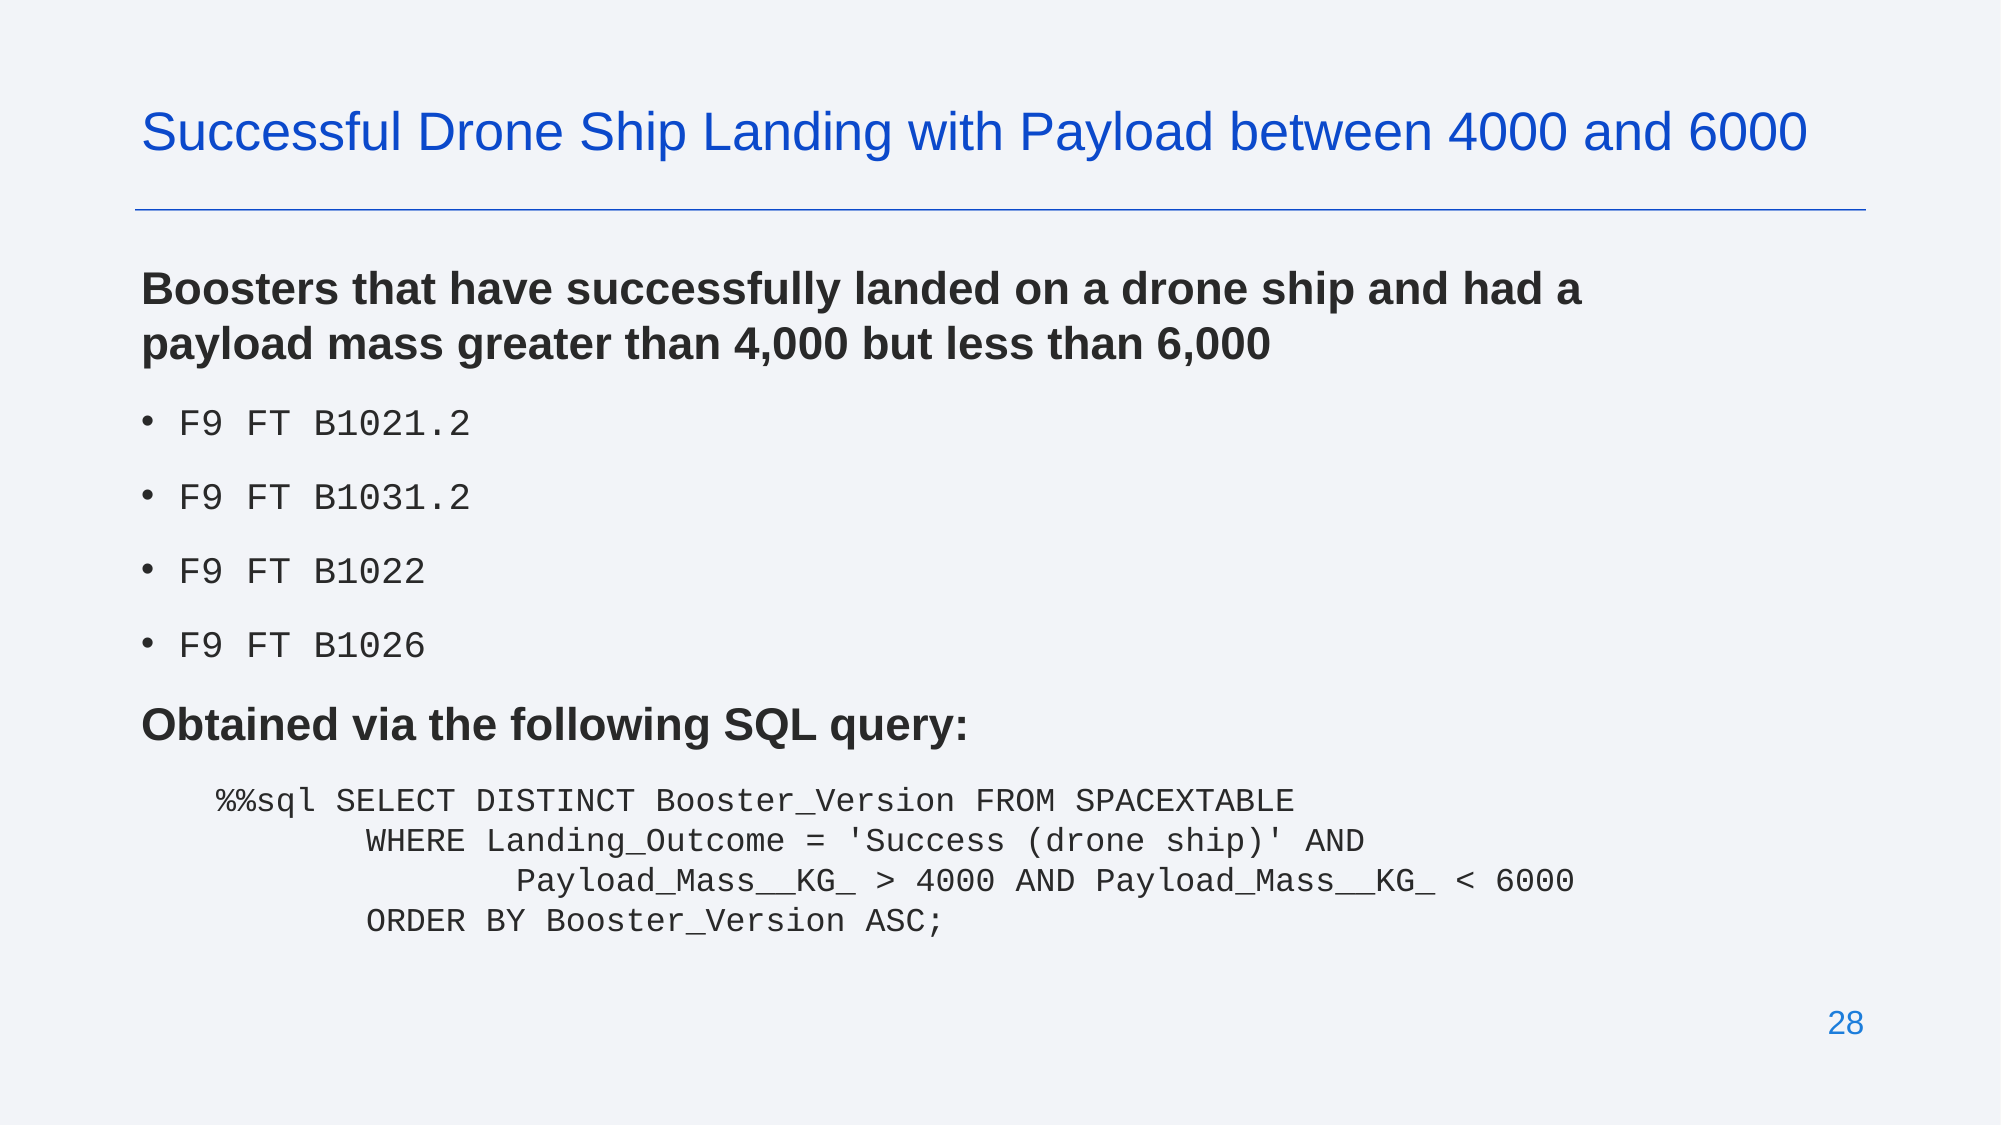

Successful Drone Ship Landing with Payload between 4000 and 6000
Boosters that have successfully landed on a drone ship and had a payload mass greater than 4,000 but less than 6,000
F9 FT B1021.2
F9 FT B1031.2
F9 FT B1022
F9 FT B1026
Obtained via the following SQL query:
%%sql SELECT DISTINCT Booster_Version FROM SPACEXTABLE
	WHERE Landing_Outcome = 'Success (drone ship)' AND
		Payload_Mass__KG_ > 4000 AND Payload_Mass__KG_ < 6000
	ORDER BY Booster_Version ASC;
28